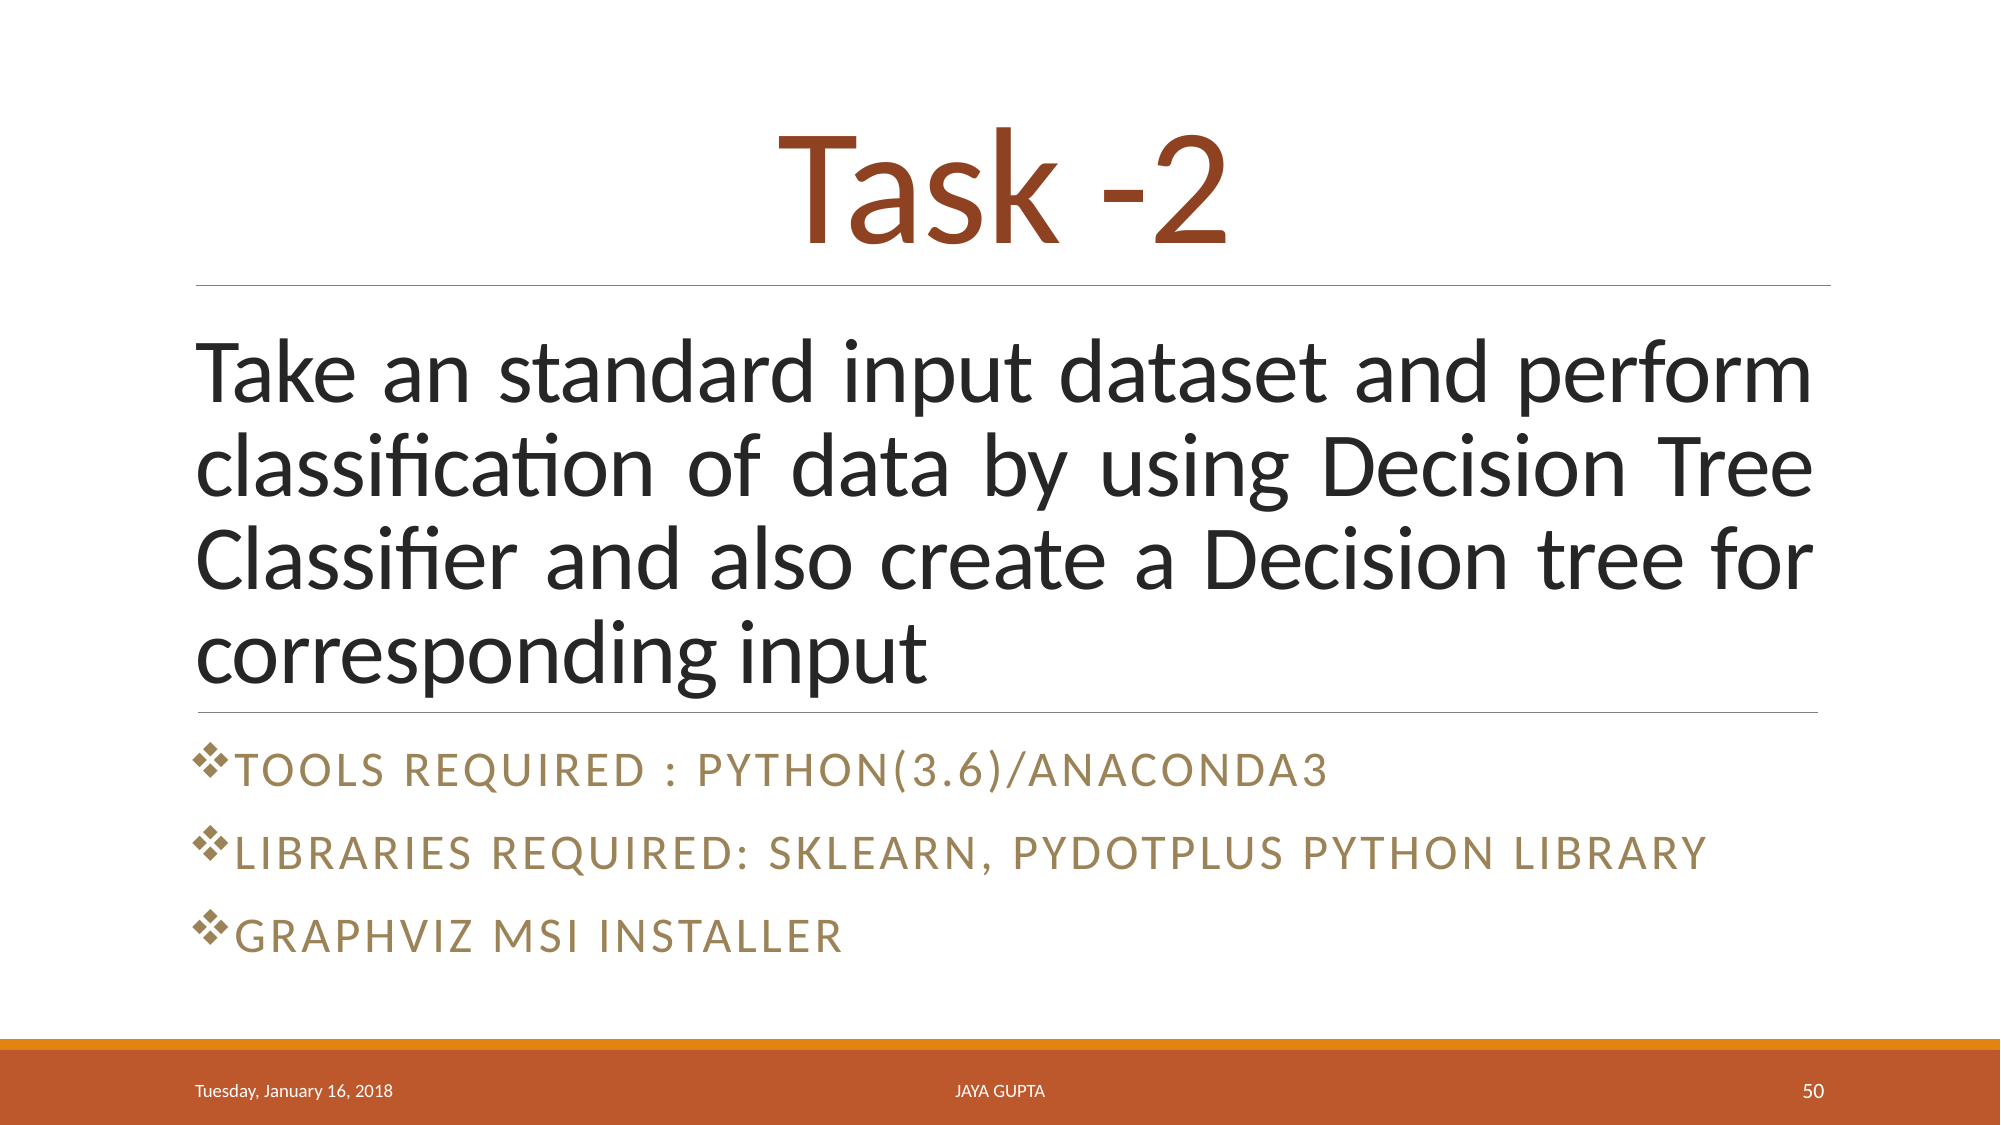

Task -2
# Take an standard input dataset and perform classification of data by using Decision Tree Classifier and also create a Decision tree for corresponding input
Tools Required : python(3.6)/Anaconda3
Libraries Required: Sklearn, Pydotplus python library
Graphviz MSI installer
Tuesday, January 16, 2018
JAYA GUPTA
50